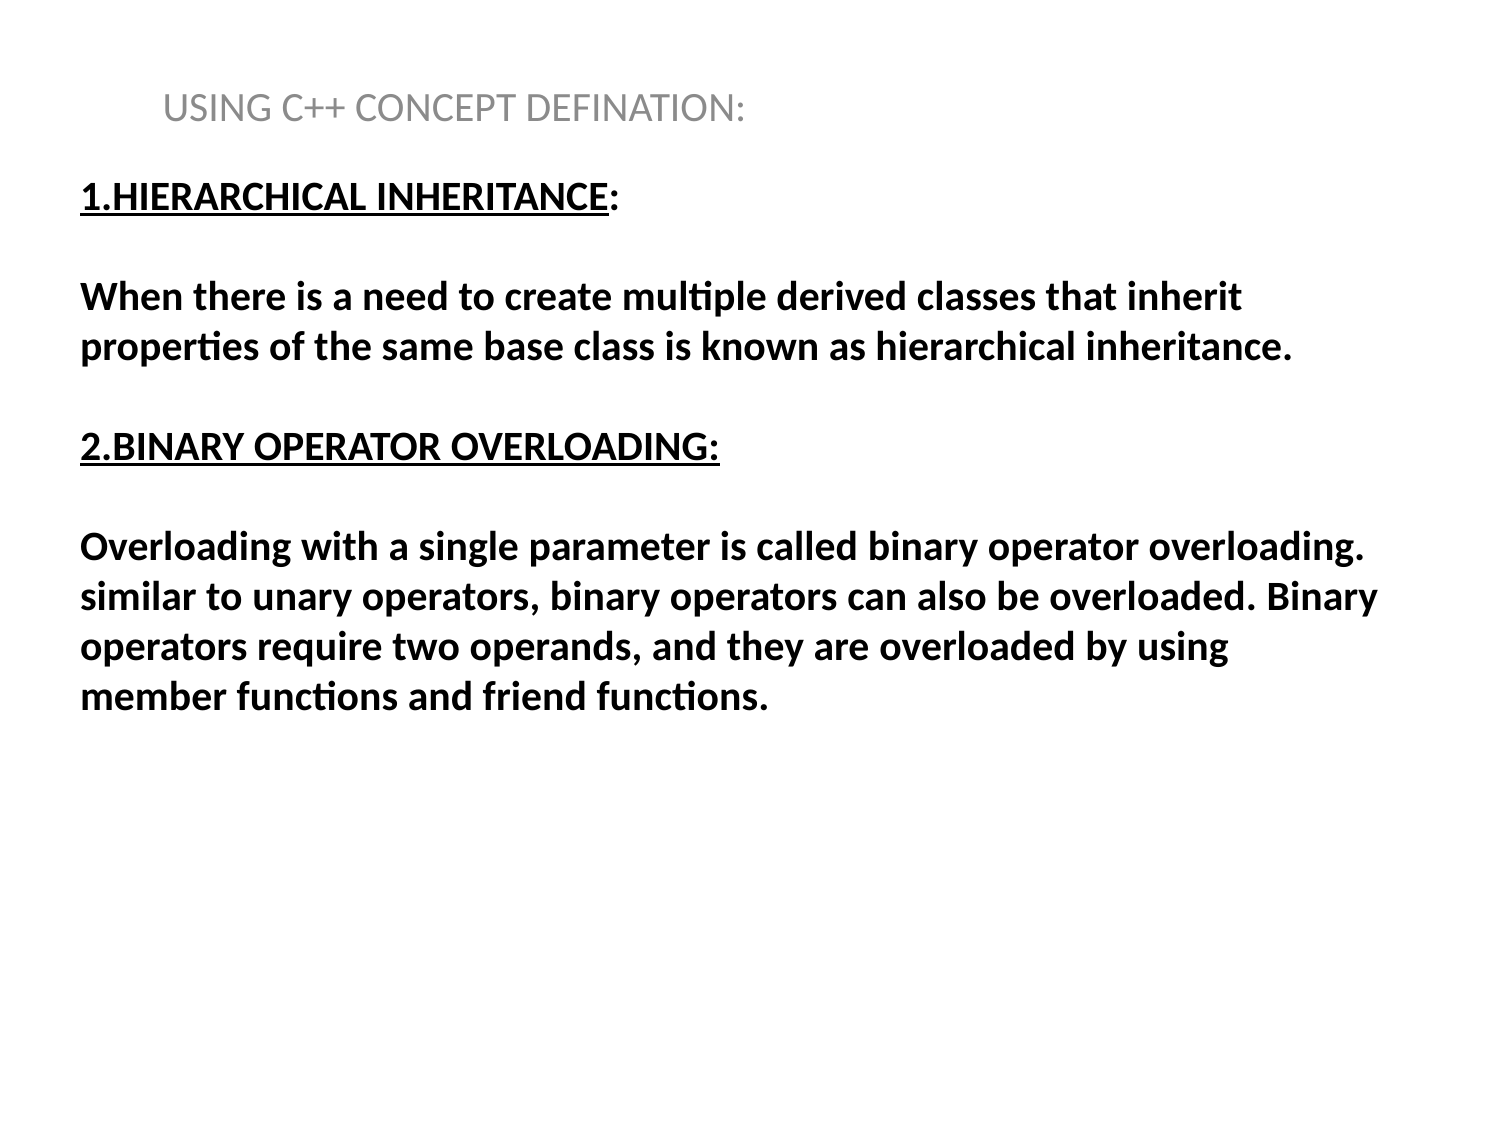

USING C++ CONCEPT DEFINATION:
# 1.Hierarchical Inheritance: When there is a need to create multiple derived classes that inherit properties of the same base class is known as hierarchical inheritance. 2.binary operator overloading: Overloading with a single parameter is called binary operator overloading. similar to unary operators, binary operators can also be overloaded. Binary operators require two operands, and they are overloaded by using member functions and friend functions.